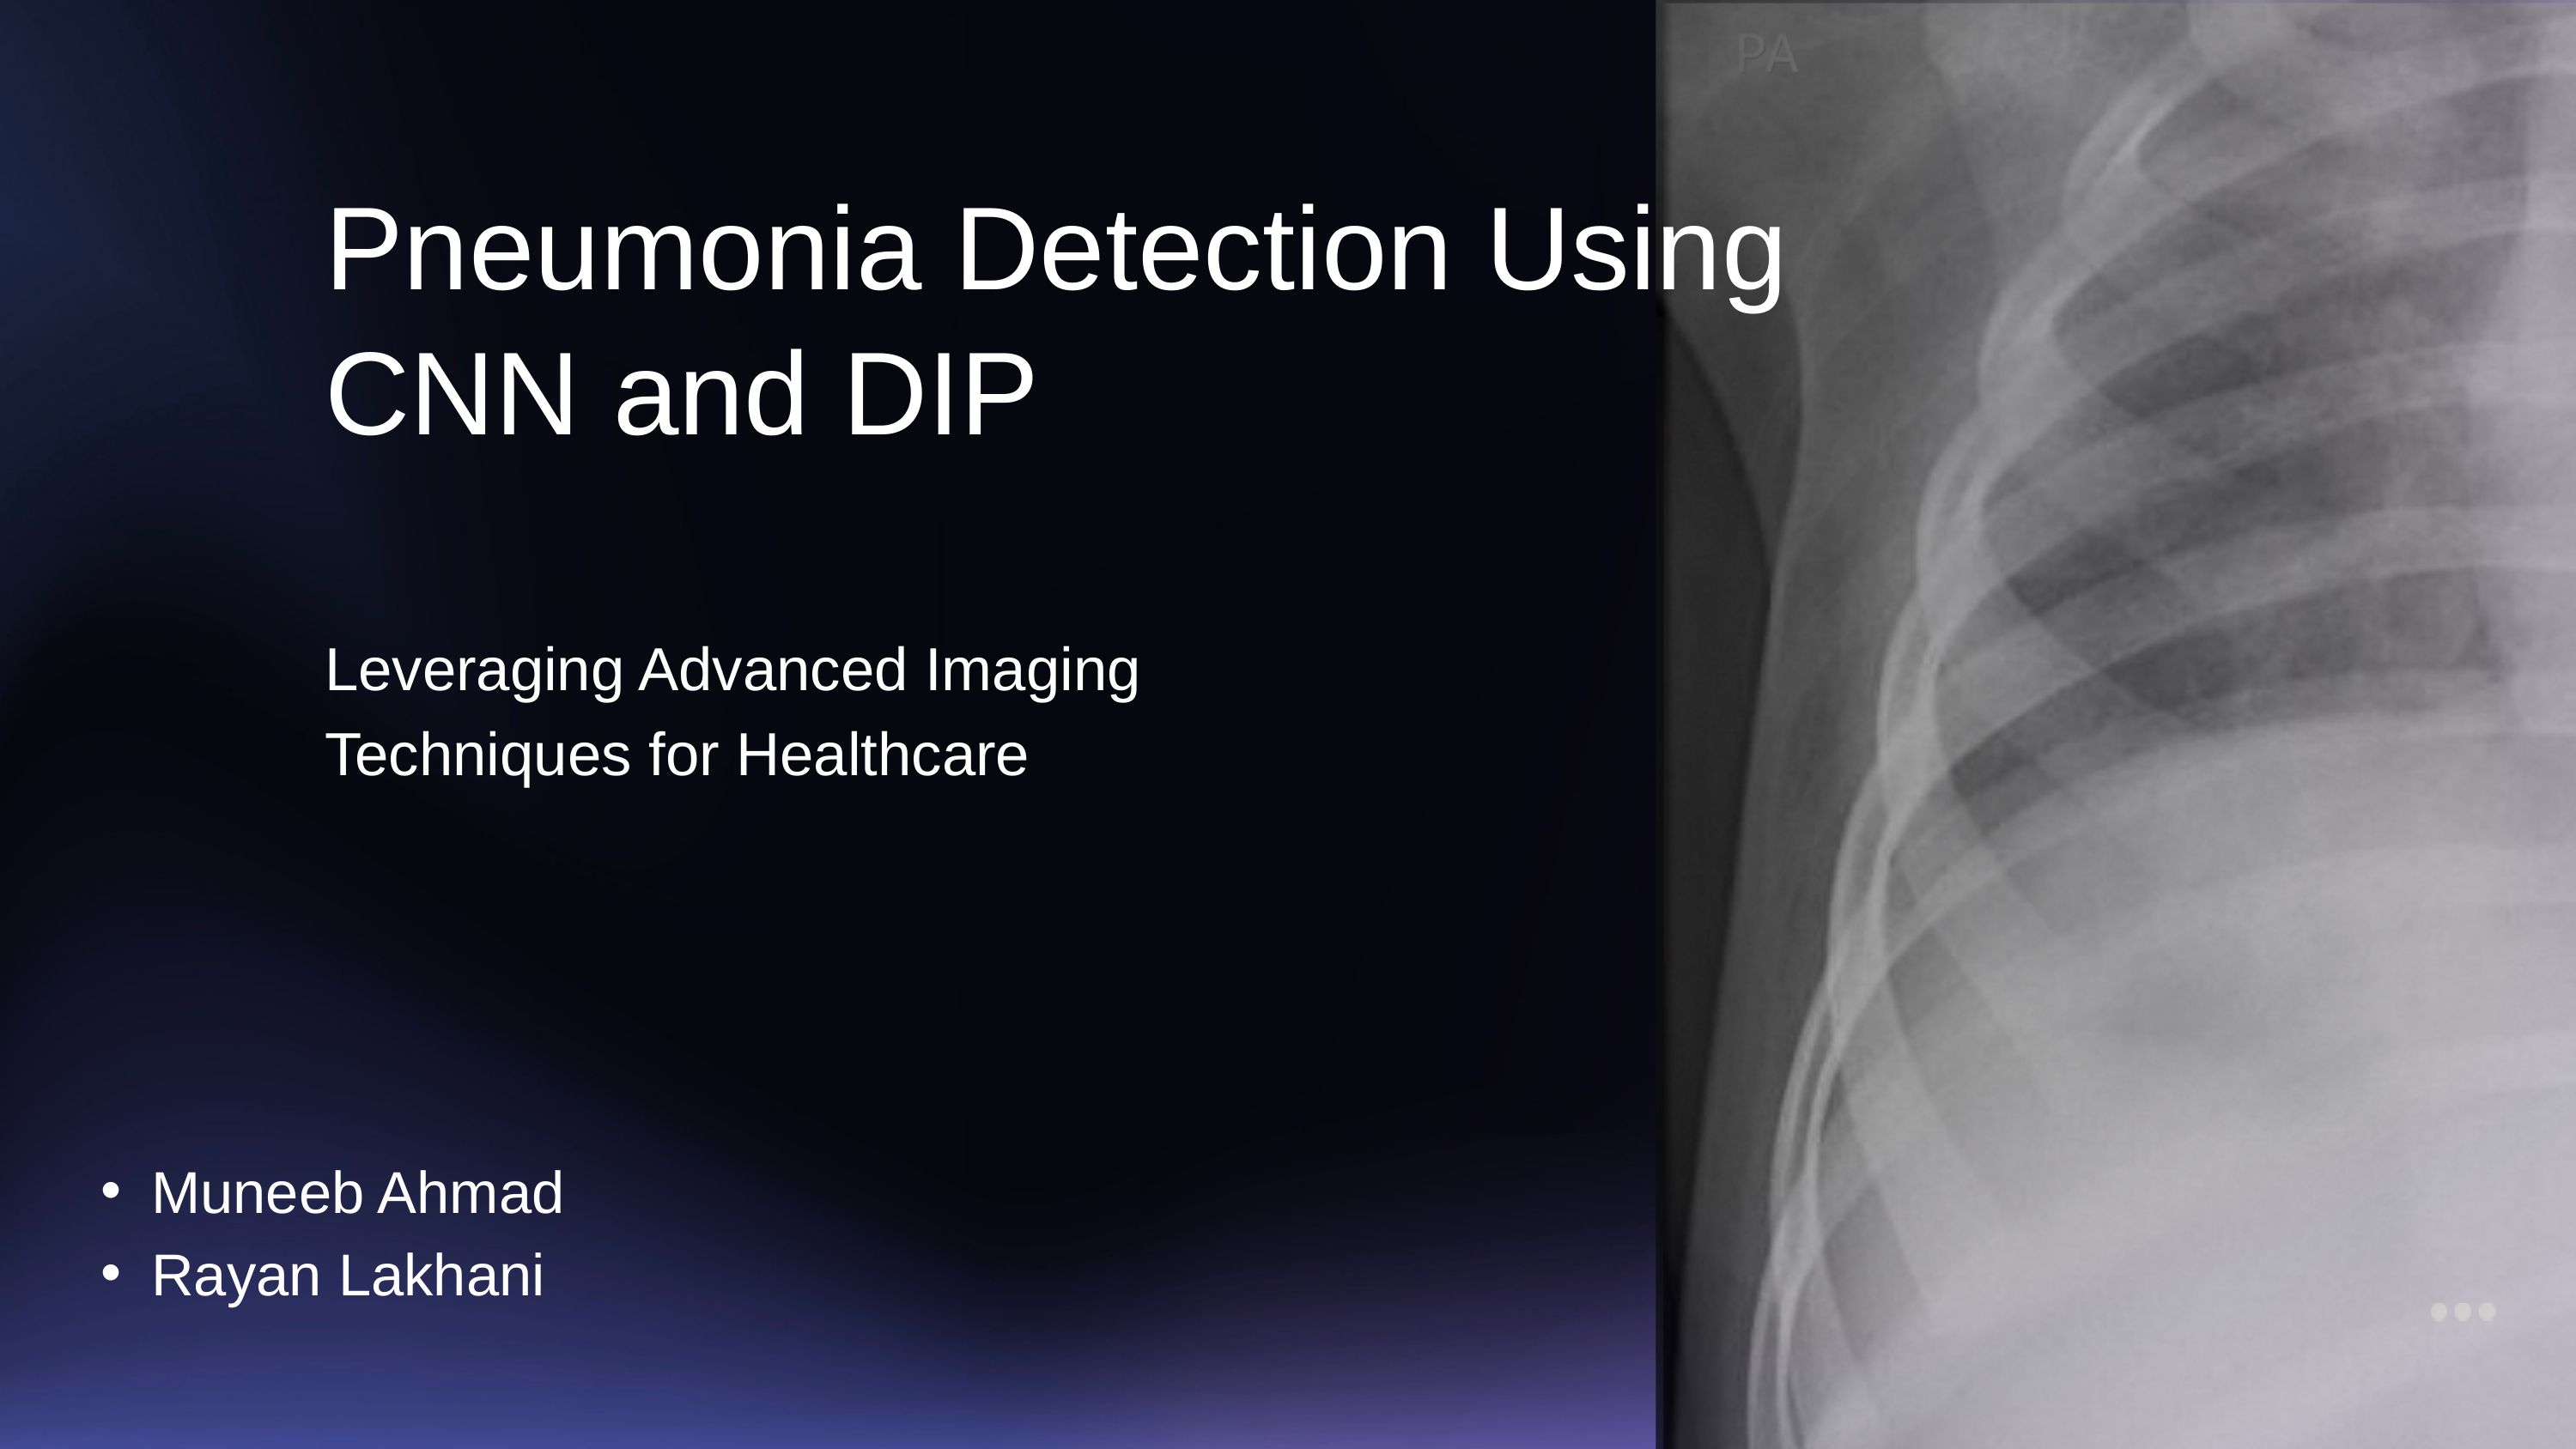

Pneumonia Detection Using CNN and DIP

Leveraging Advanced Imaging Techniques for Healthcare

Muneeb Ahmad
Rayan Lakhani